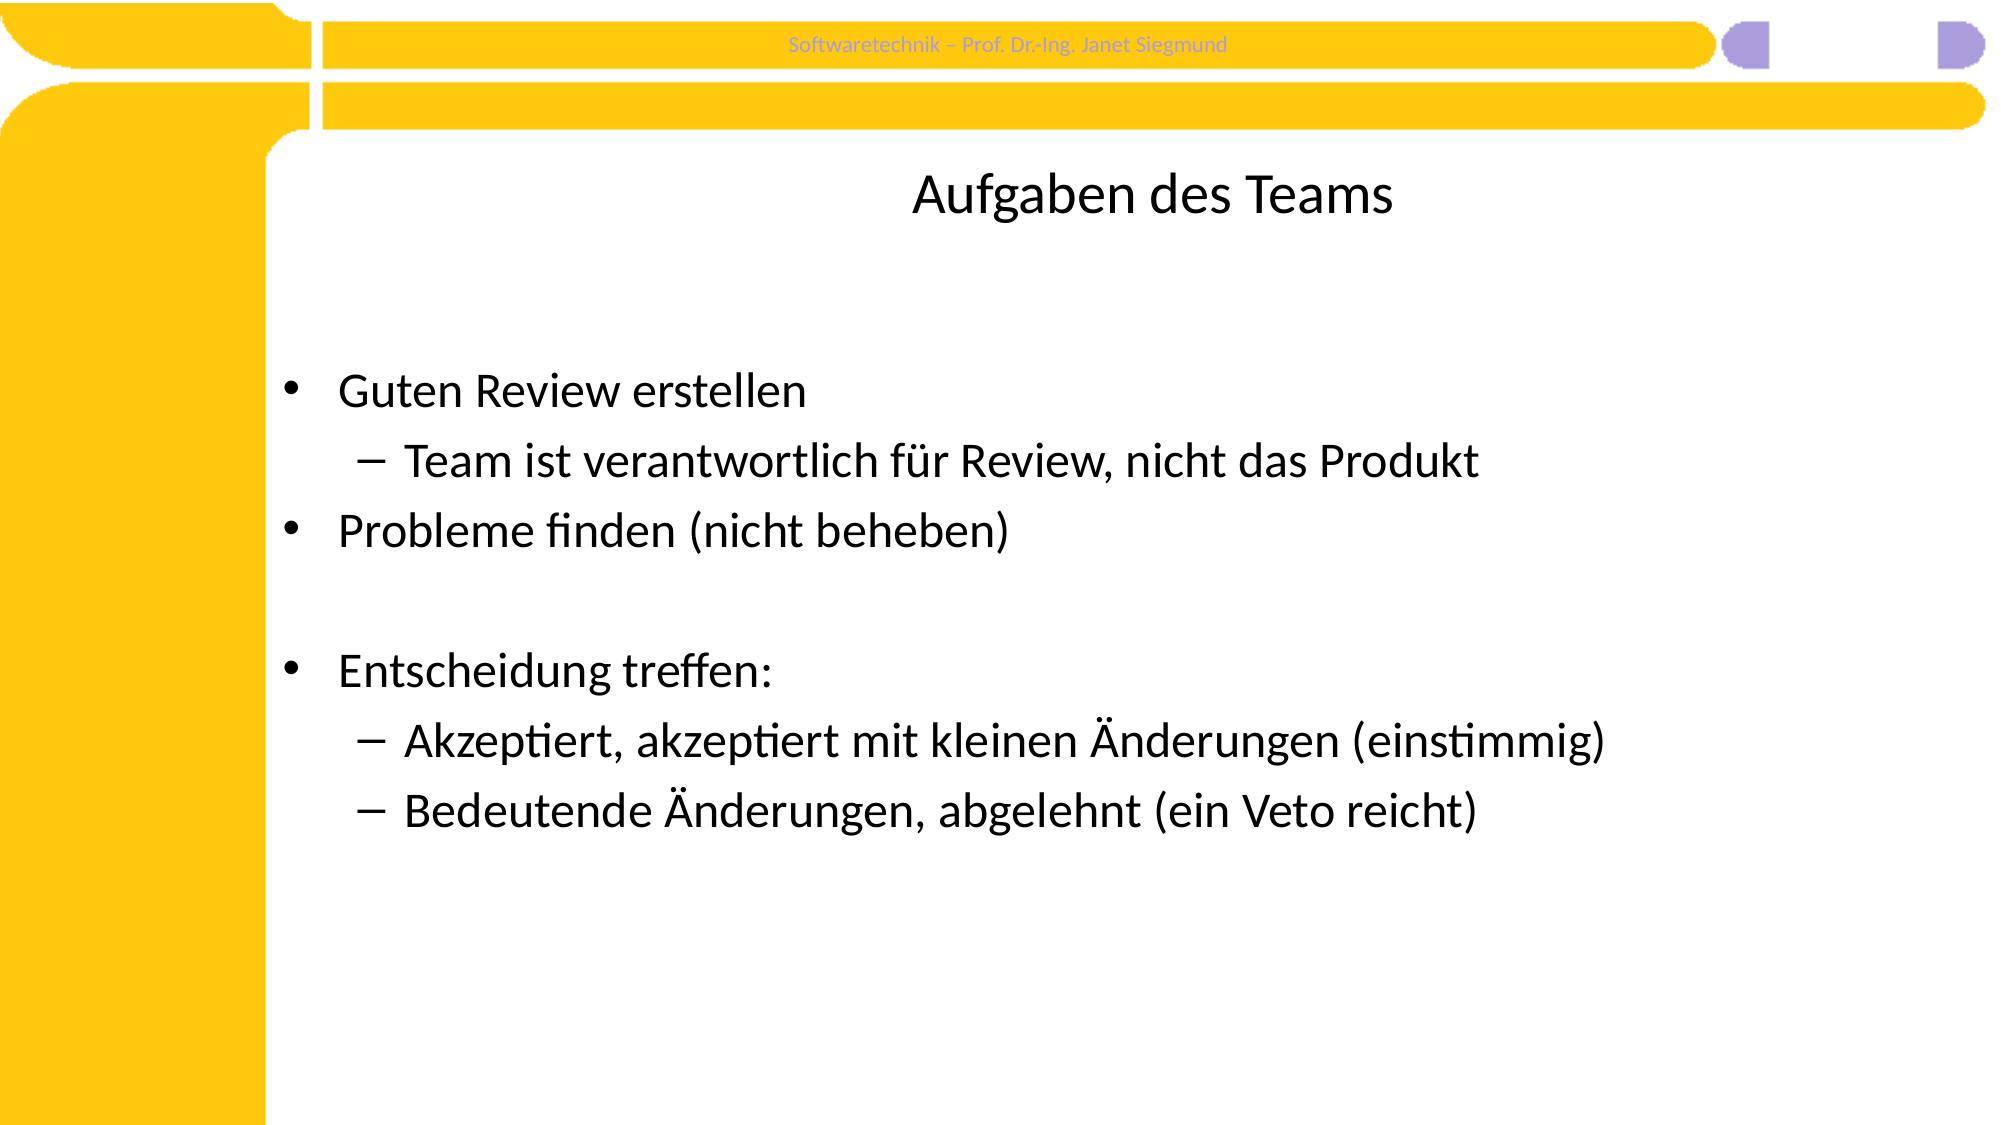

# Aufgaben des Teams
Guten Review erstellen
Team ist verantwortlich für Review, nicht das Produkt
Probleme finden (nicht beheben)

Entscheidung treffen:
Akzeptiert, akzeptiert mit kleinen Änderungen (einstimmig)
Bedeutende Änderungen, abgelehnt (ein Veto reicht)